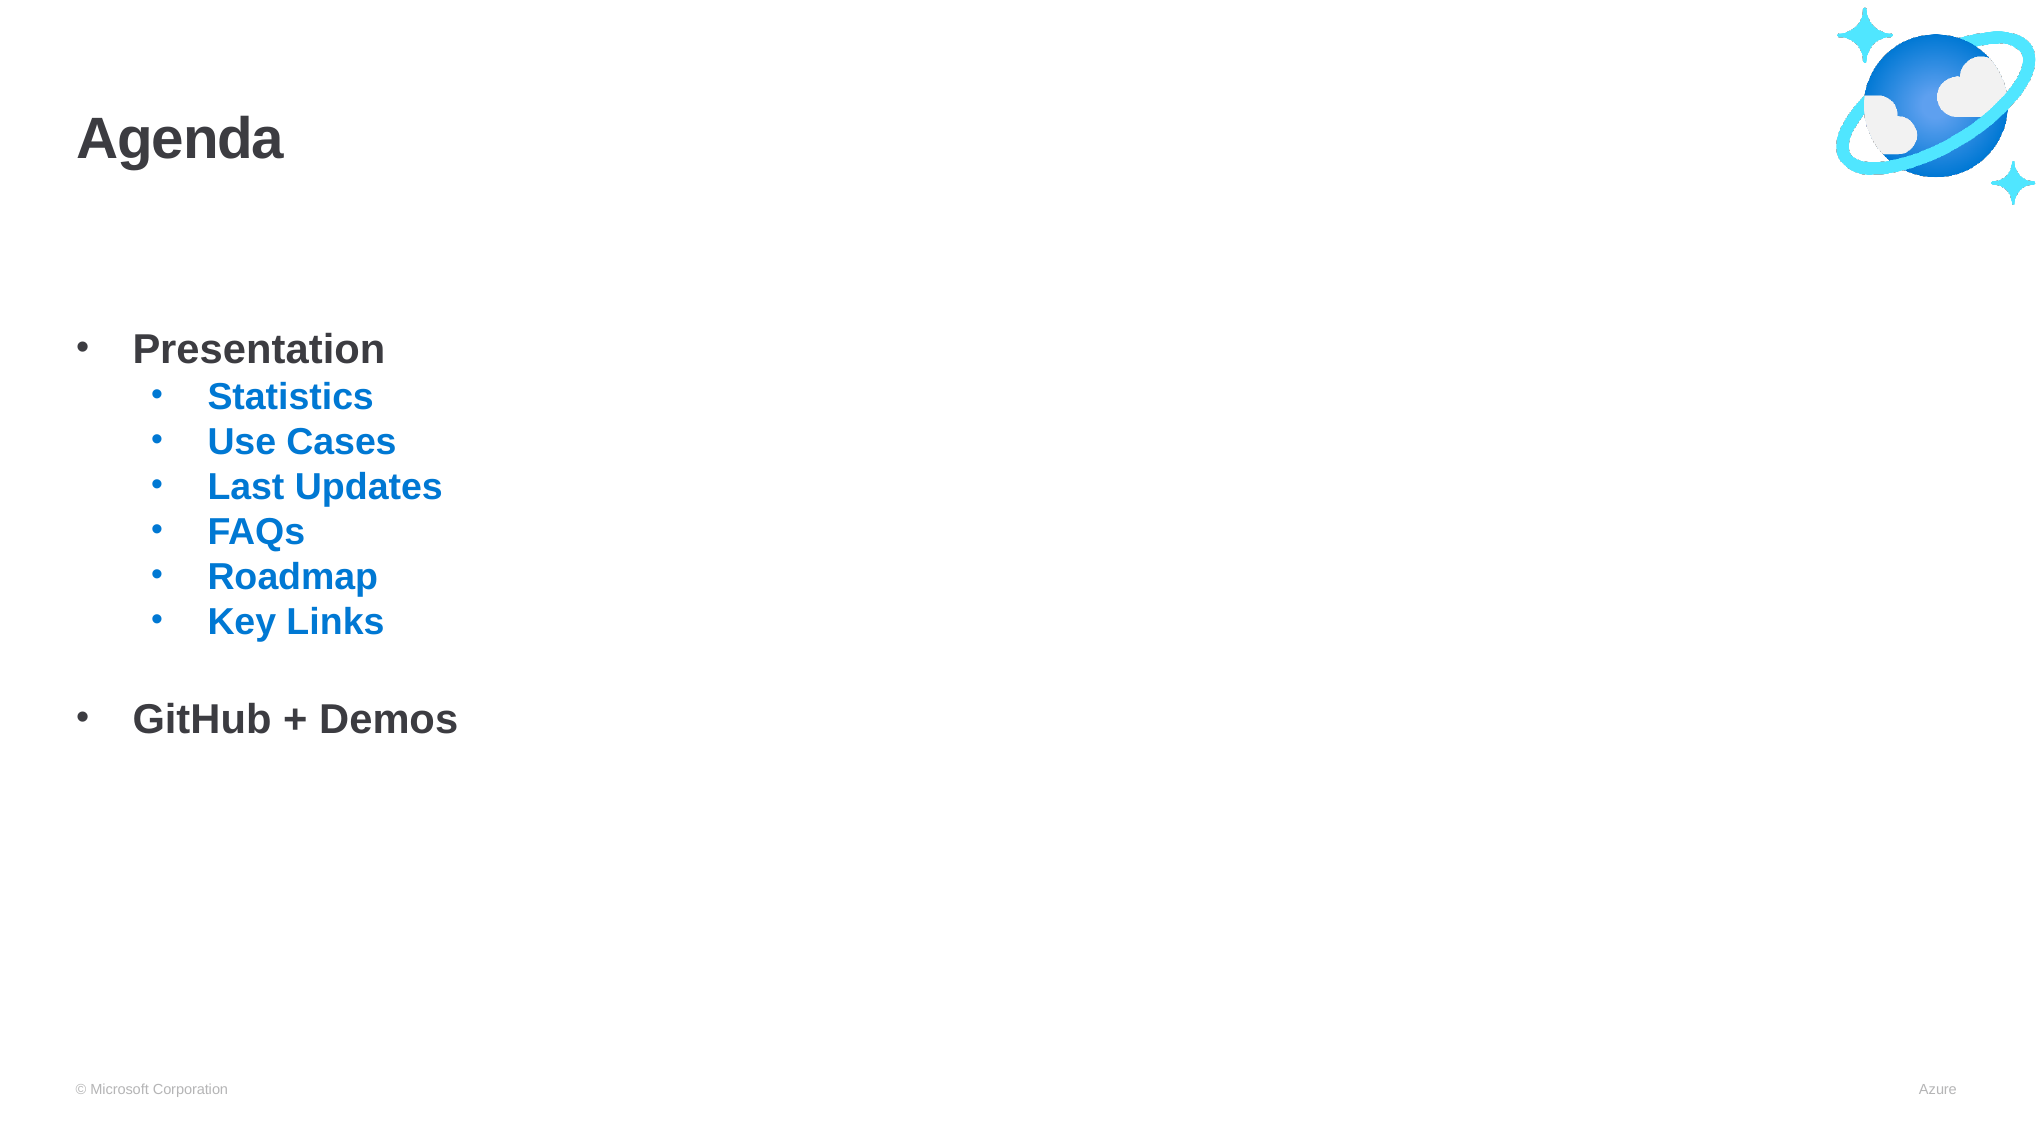

# Agenda
Presentation
Statistics
Use Cases
Last Updates
FAQs
Roadmap
Key Links

GitHub + Demos
© Microsoft Corporation                                                                                  								                                   Azure